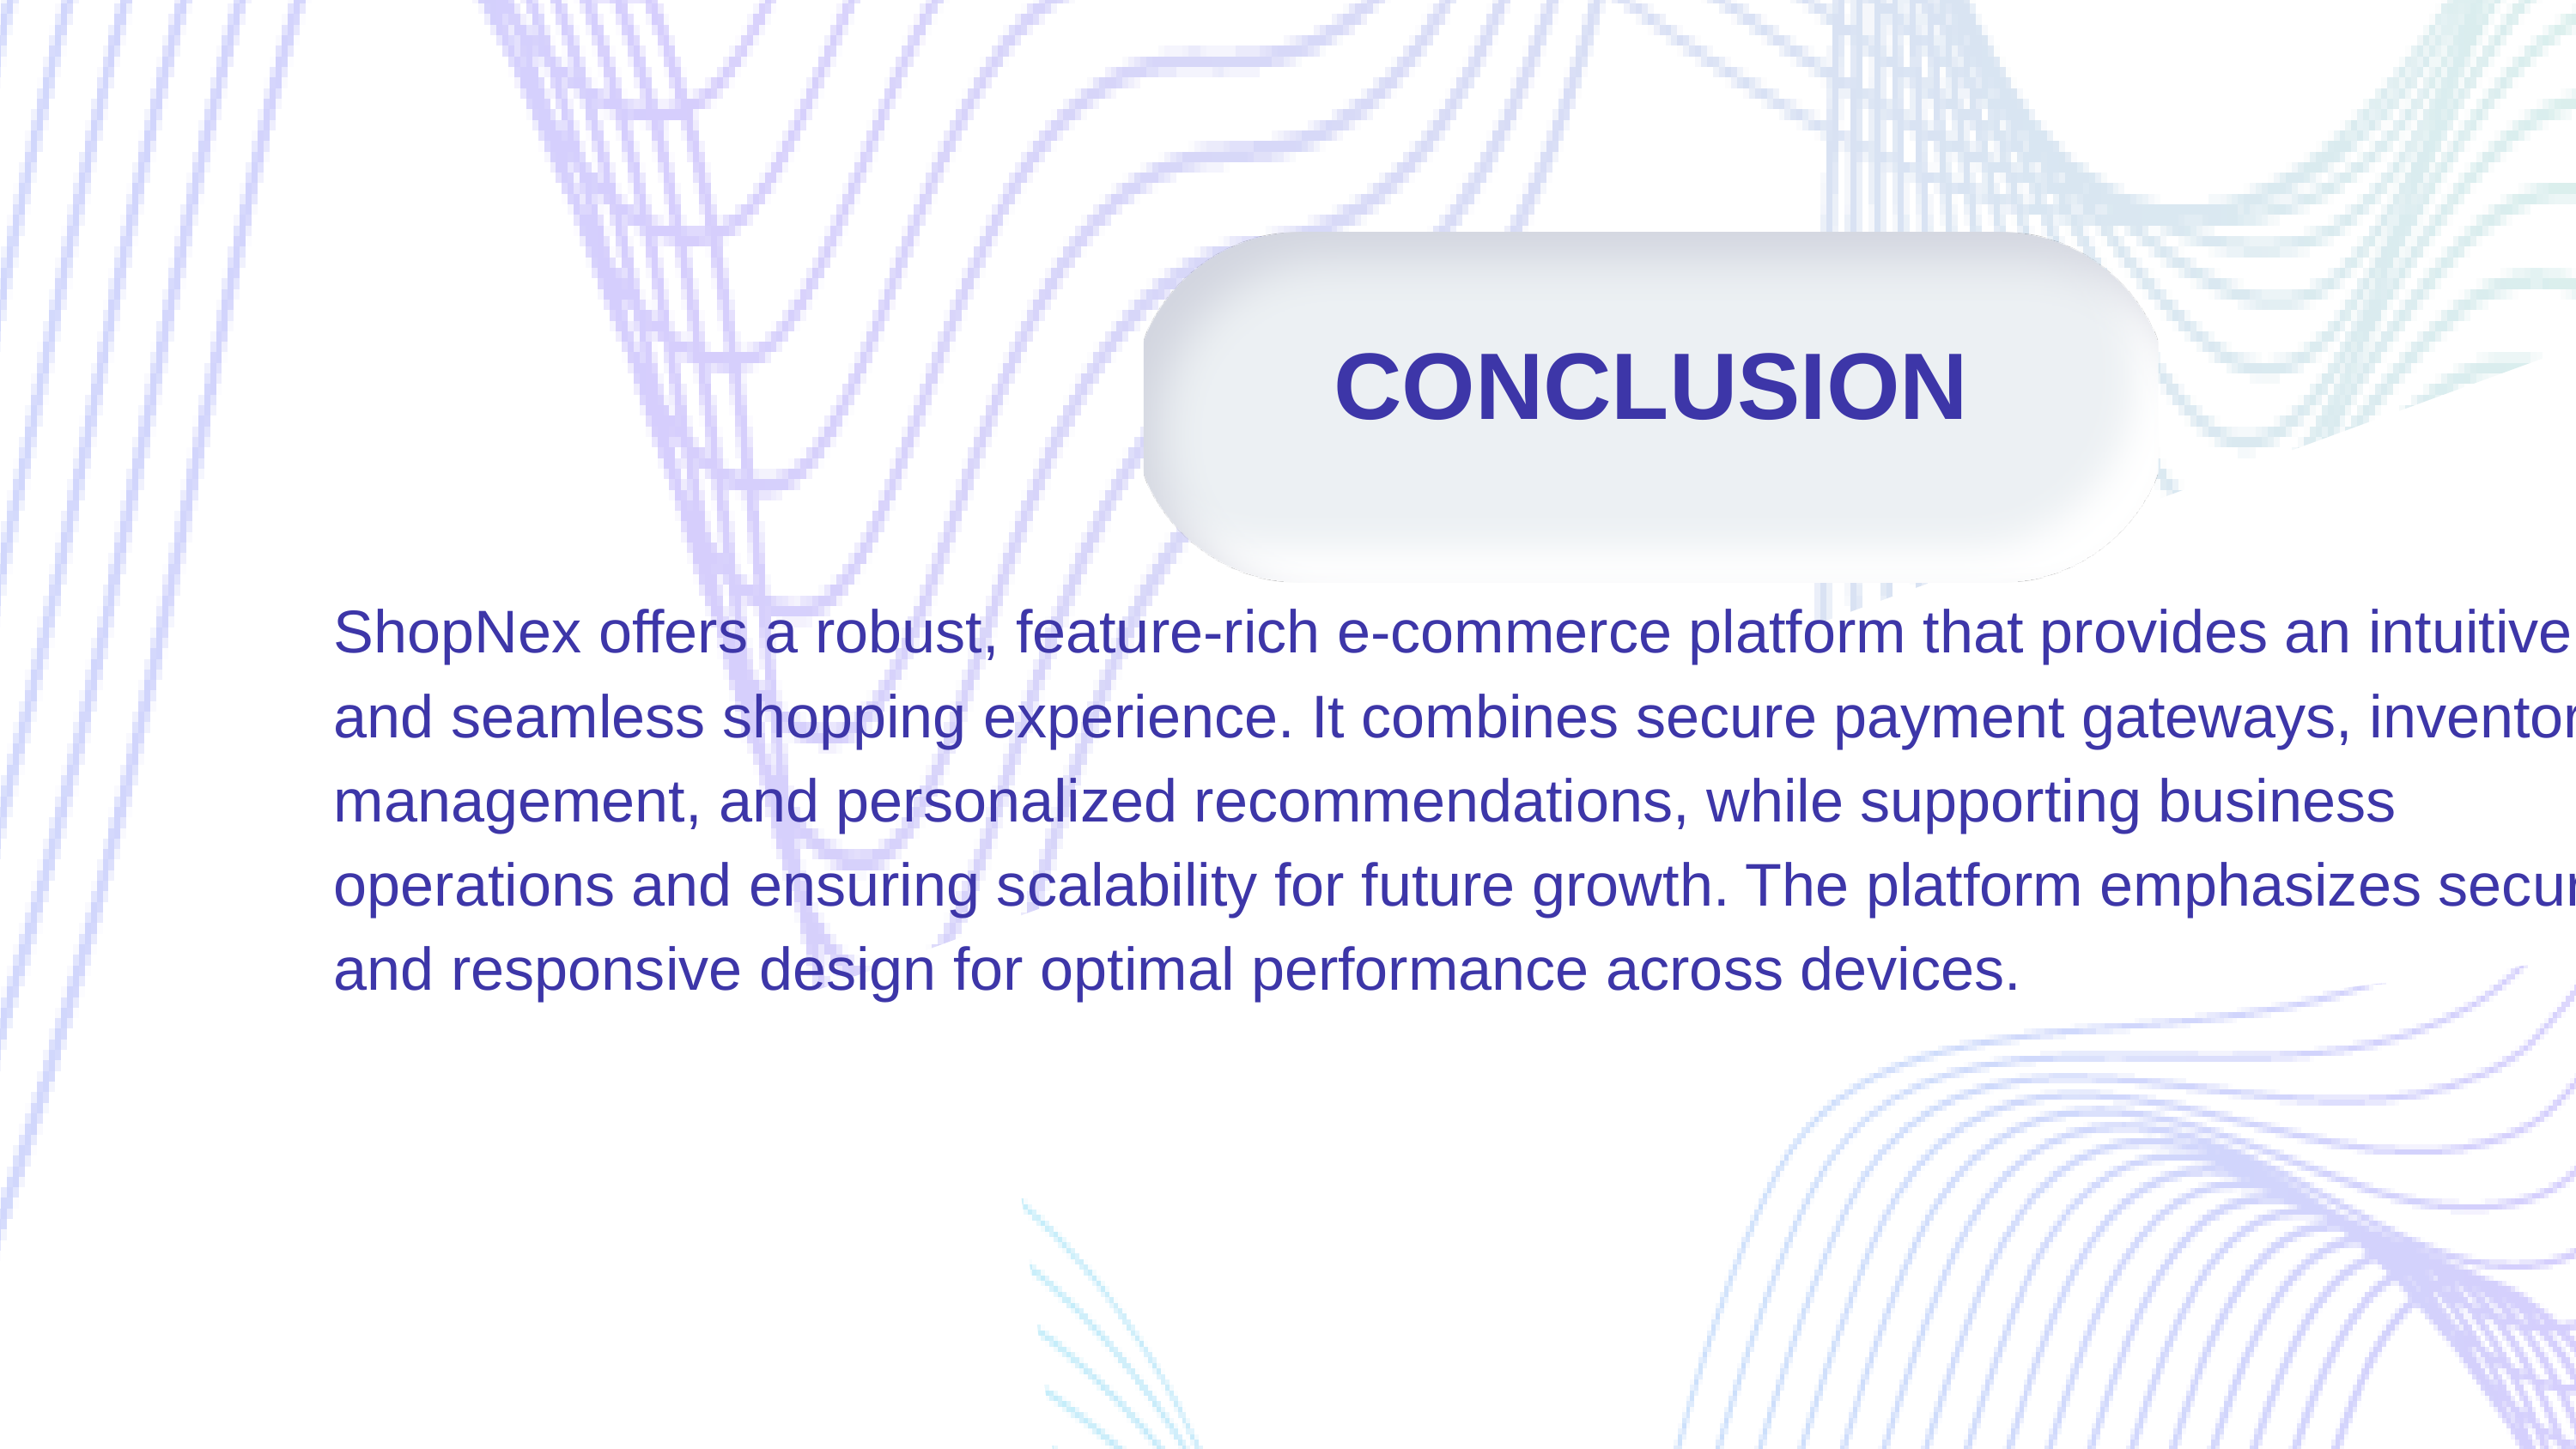

CONCLUSION

ShopNex offers a robust, feature-rich e-commerce platform that provides an intuitive and seamless shopping experience. It combines secure payment gateways, inventory management, and personalized recommendations, while supporting business operations and ensuring scalability for future growth. The platform emphasizes security and responsive design for optimal performance across devices.